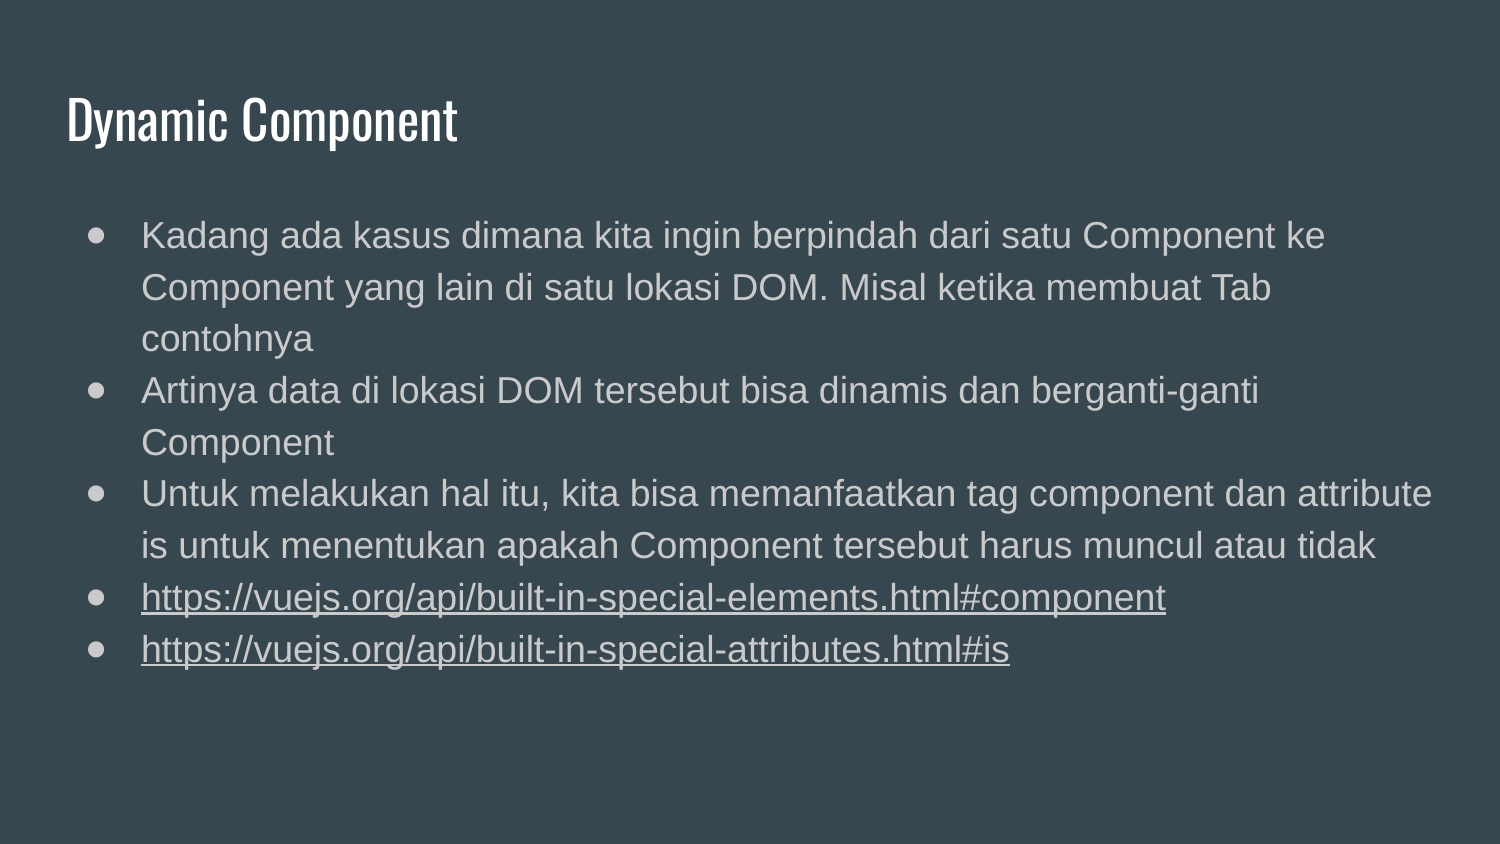

# Dynamic Component
Kadang ada kasus dimana kita ingin berpindah dari satu Component ke Component yang lain di satu lokasi DOM. Misal ketika membuat Tab contohnya
Artinya data di lokasi DOM tersebut bisa dinamis dan berganti-ganti Component
Untuk melakukan hal itu, kita bisa memanfaatkan tag component dan attribute is untuk menentukan apakah Component tersebut harus muncul atau tidak
https://vuejs.org/api/built-in-special-elements.html#component
https://vuejs.org/api/built-in-special-attributes.html#is